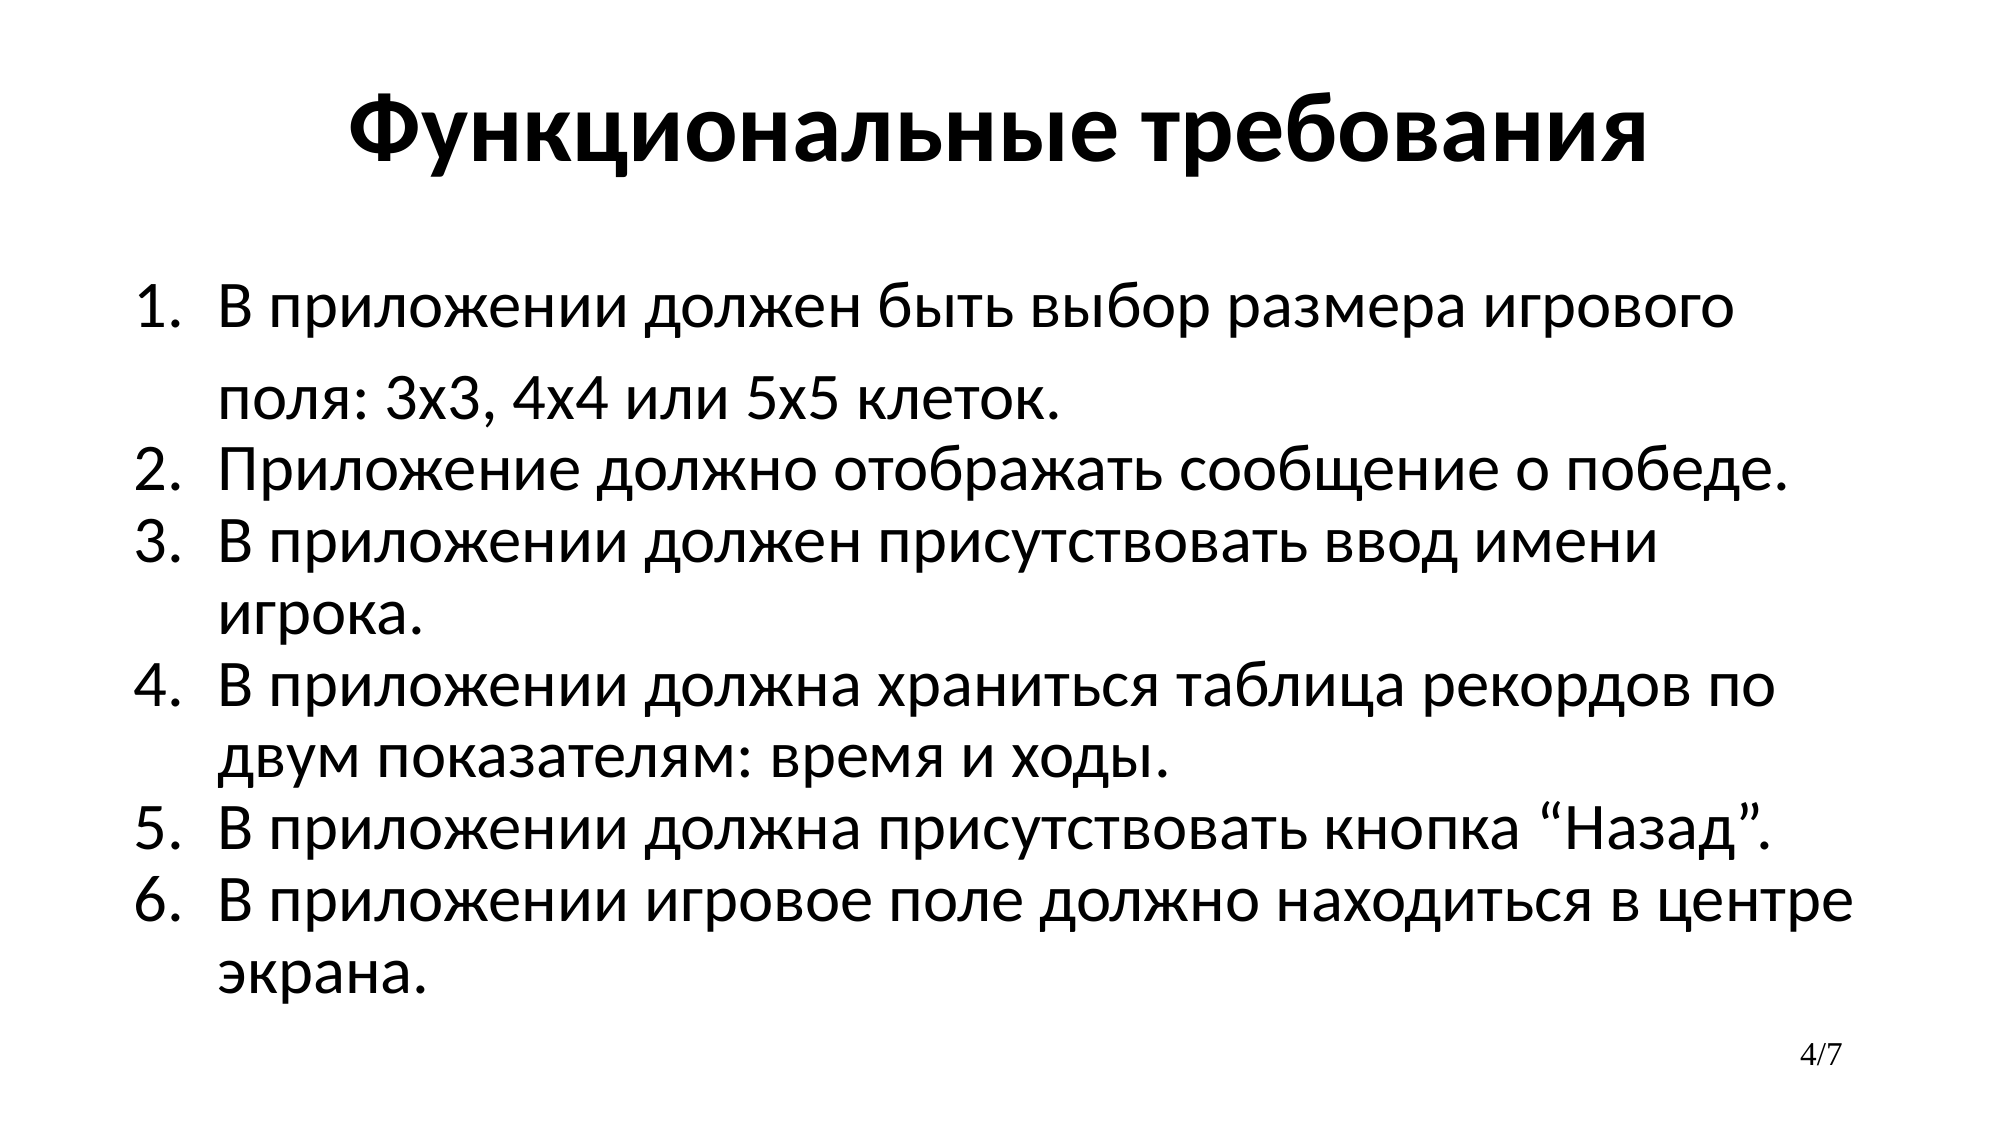

Функциональные требования
В приложении должен быть выбор размера игрового поля: 3x3, 4x4 или 5x5 клеток.
Приложение должно отображать сообщение о победе.
В приложении должен присутствовать ввод имени игрока.
В приложении должна храниться таблица рекордов по двум показателям: время и ходы.
В приложении должна присутствовать кнопка “Назад”.
В приложении игровое поле должно находиться в центре экрана.
4/7